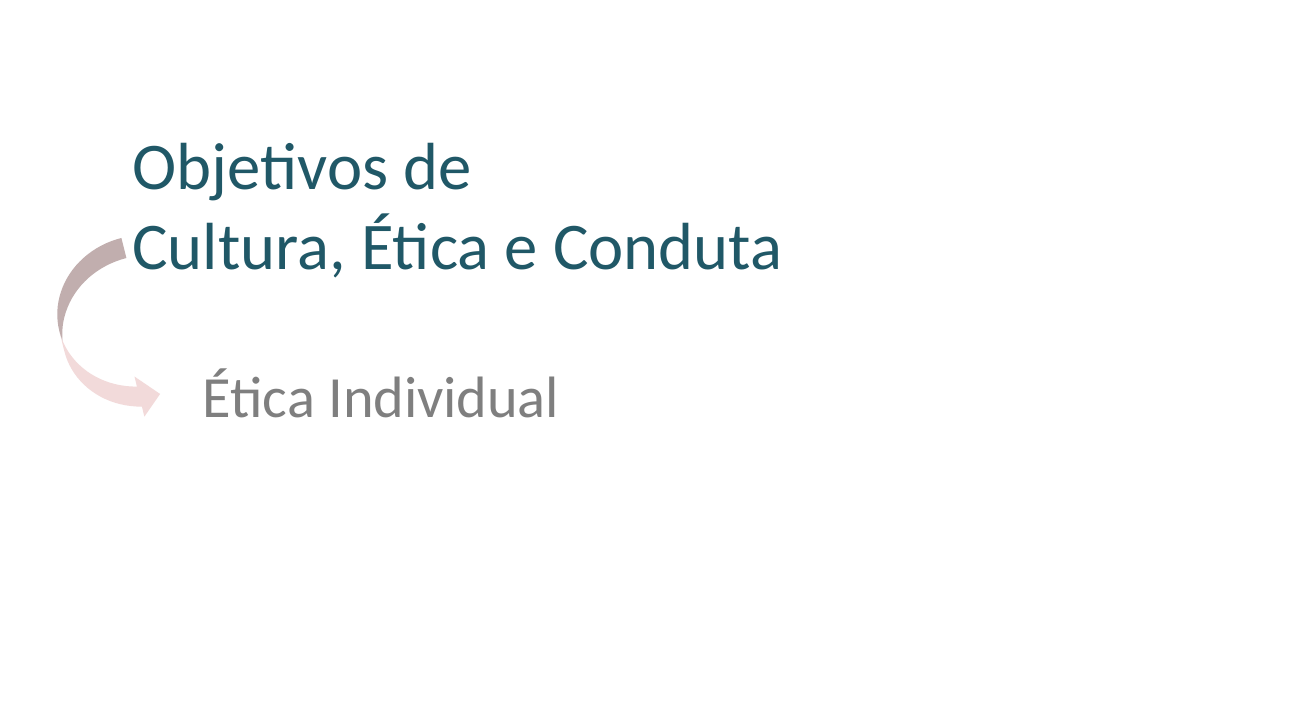

Objetivos de
Cultura, Ética e Conduta

Ética Individual